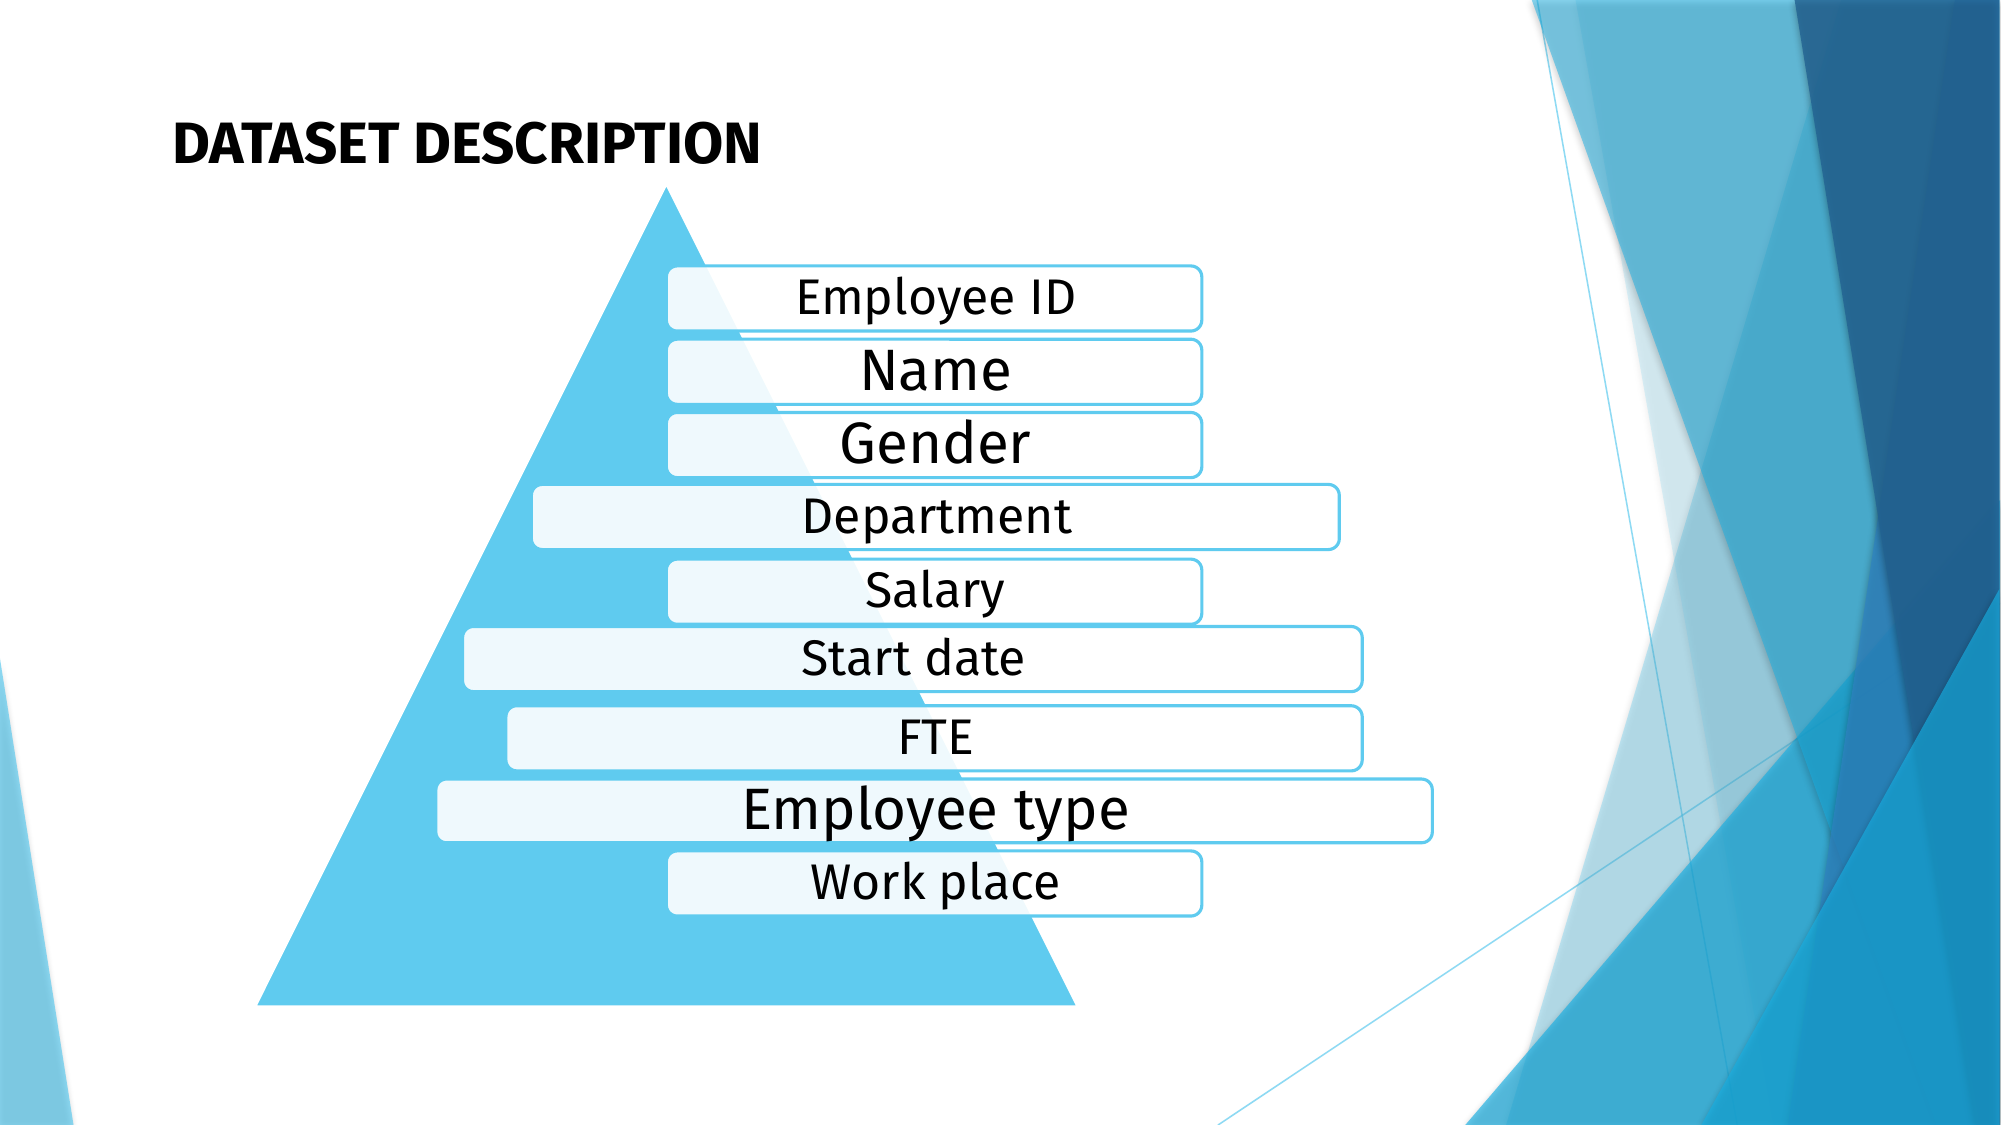

DATASET DESCRIPTION
Employee ID
Name
Gender
Department
Salary
Start date
FTE
Employee type
Work place